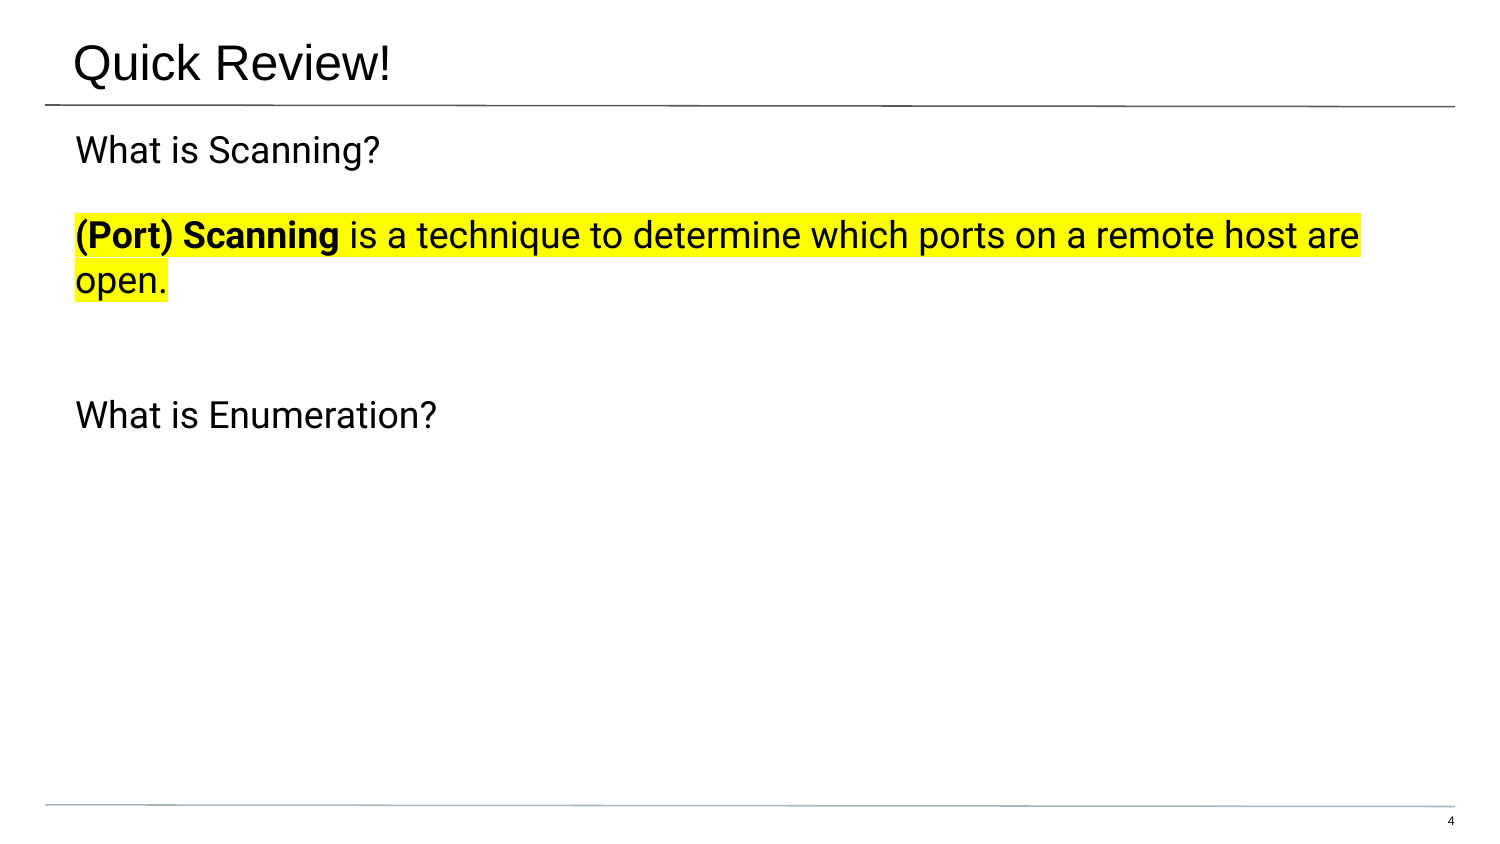

# Quick Review!
What is Scanning?
(Port) Scanning is a technique to determine which ports on a remote host are open.
What is Enumeration?

4